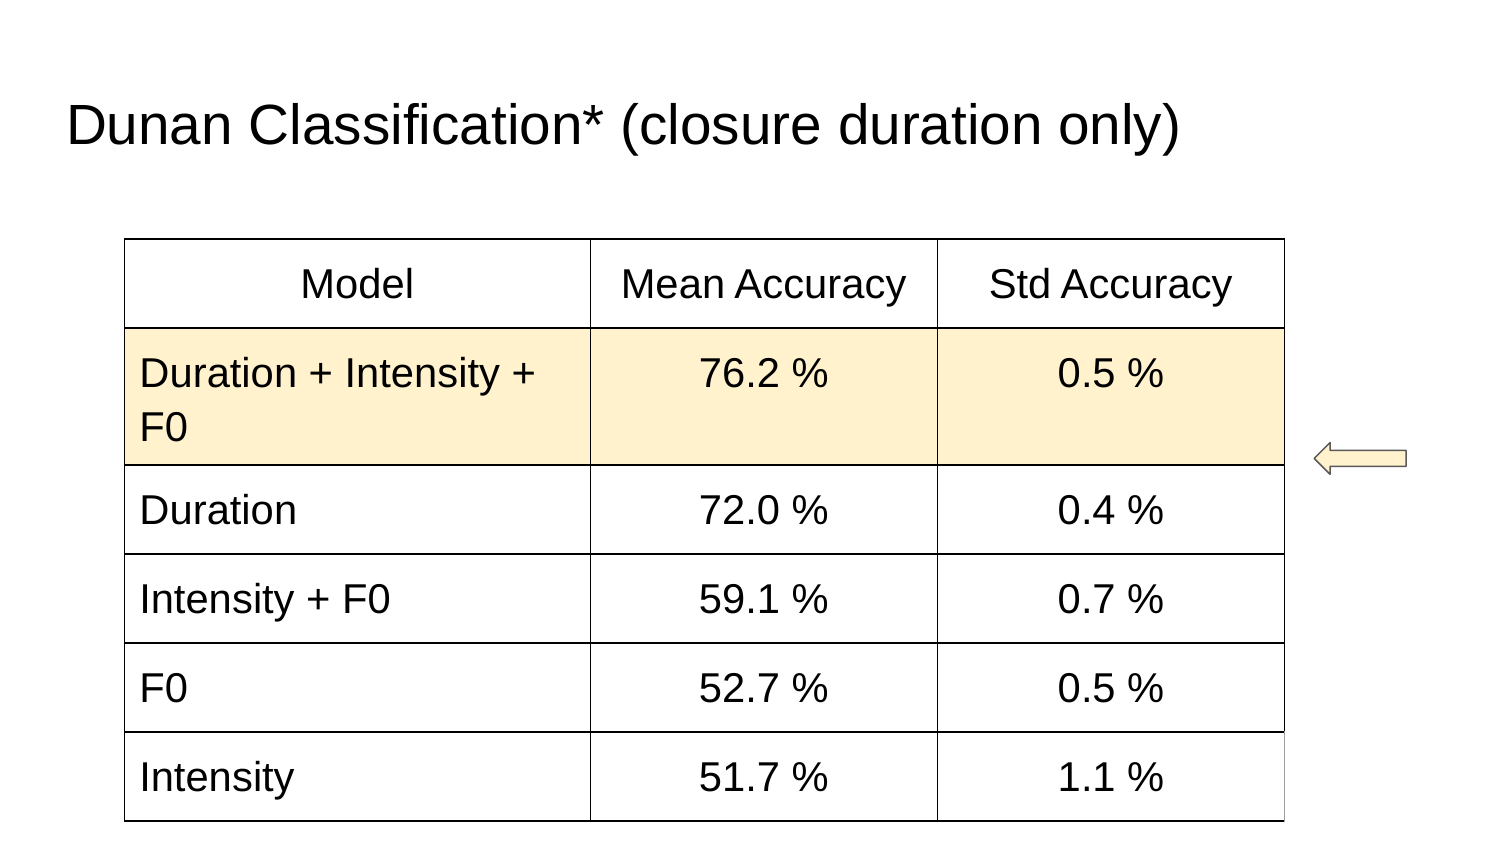

# Dunan Classification* (closure duration only)
| Model | Mean Accuracy | Std Accuracy |
| --- | --- | --- |
| Duration + Intensity + F0 | 76.2 % | 0.5 % |
| Duration | 72.0 % | 0.4 % |
| Intensity + F0 | 59.1 % | 0.7 % |
| F0 | 52.7 % | 0.5 % |
| Intensity | 51.7 % | 1.1 % |